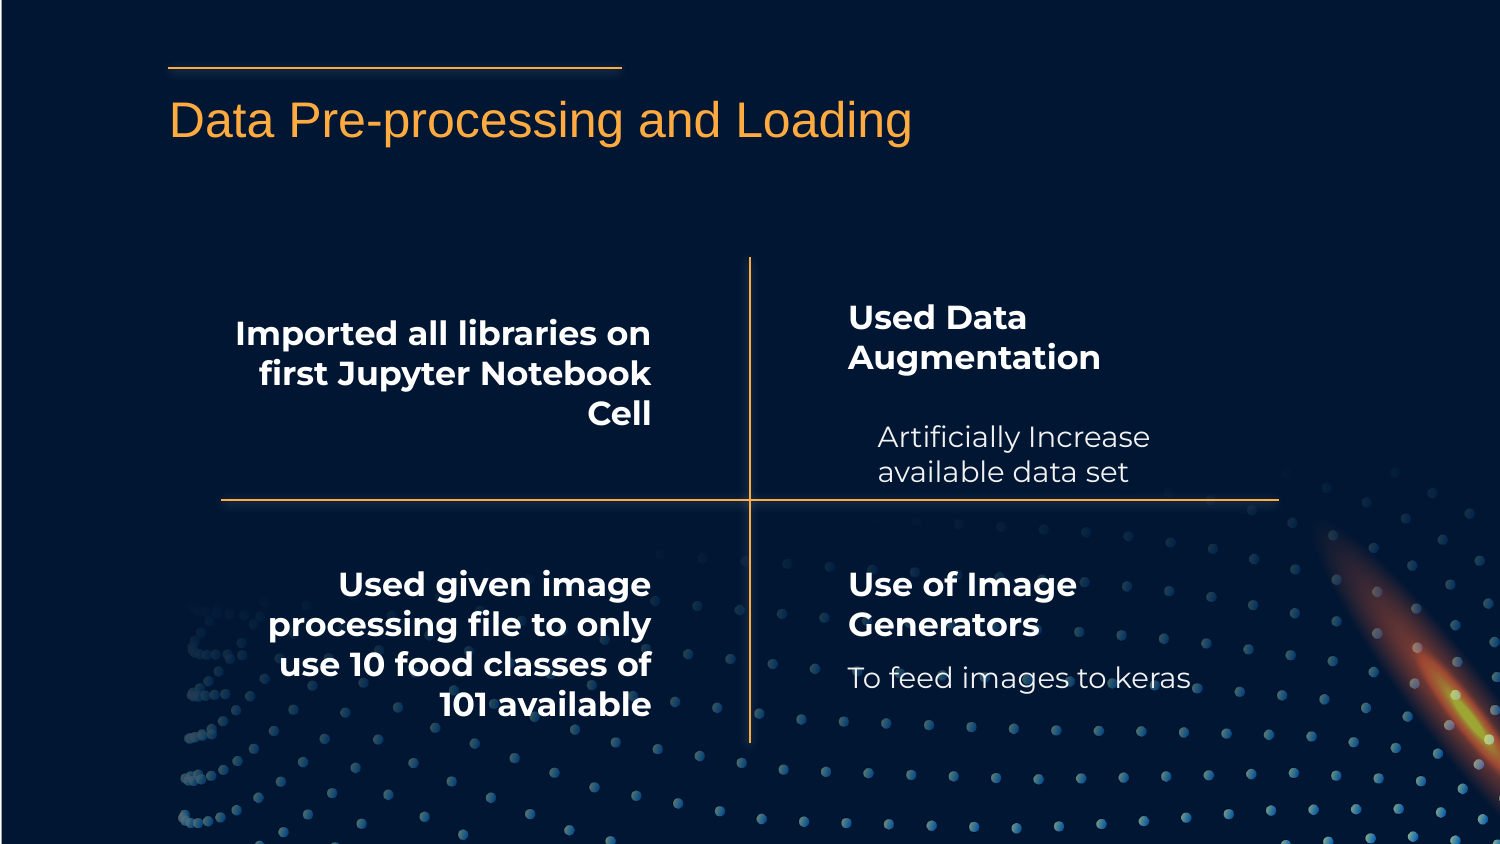

# Data Pre-processing and Loading
Used Data Augmentation
Imported all libraries on first Jupyter Notebook Cell
Artificially Increase available data set
Used given image processing file to only use 10 food classes of 101 available
Use of Image Generators

To feed images to keras